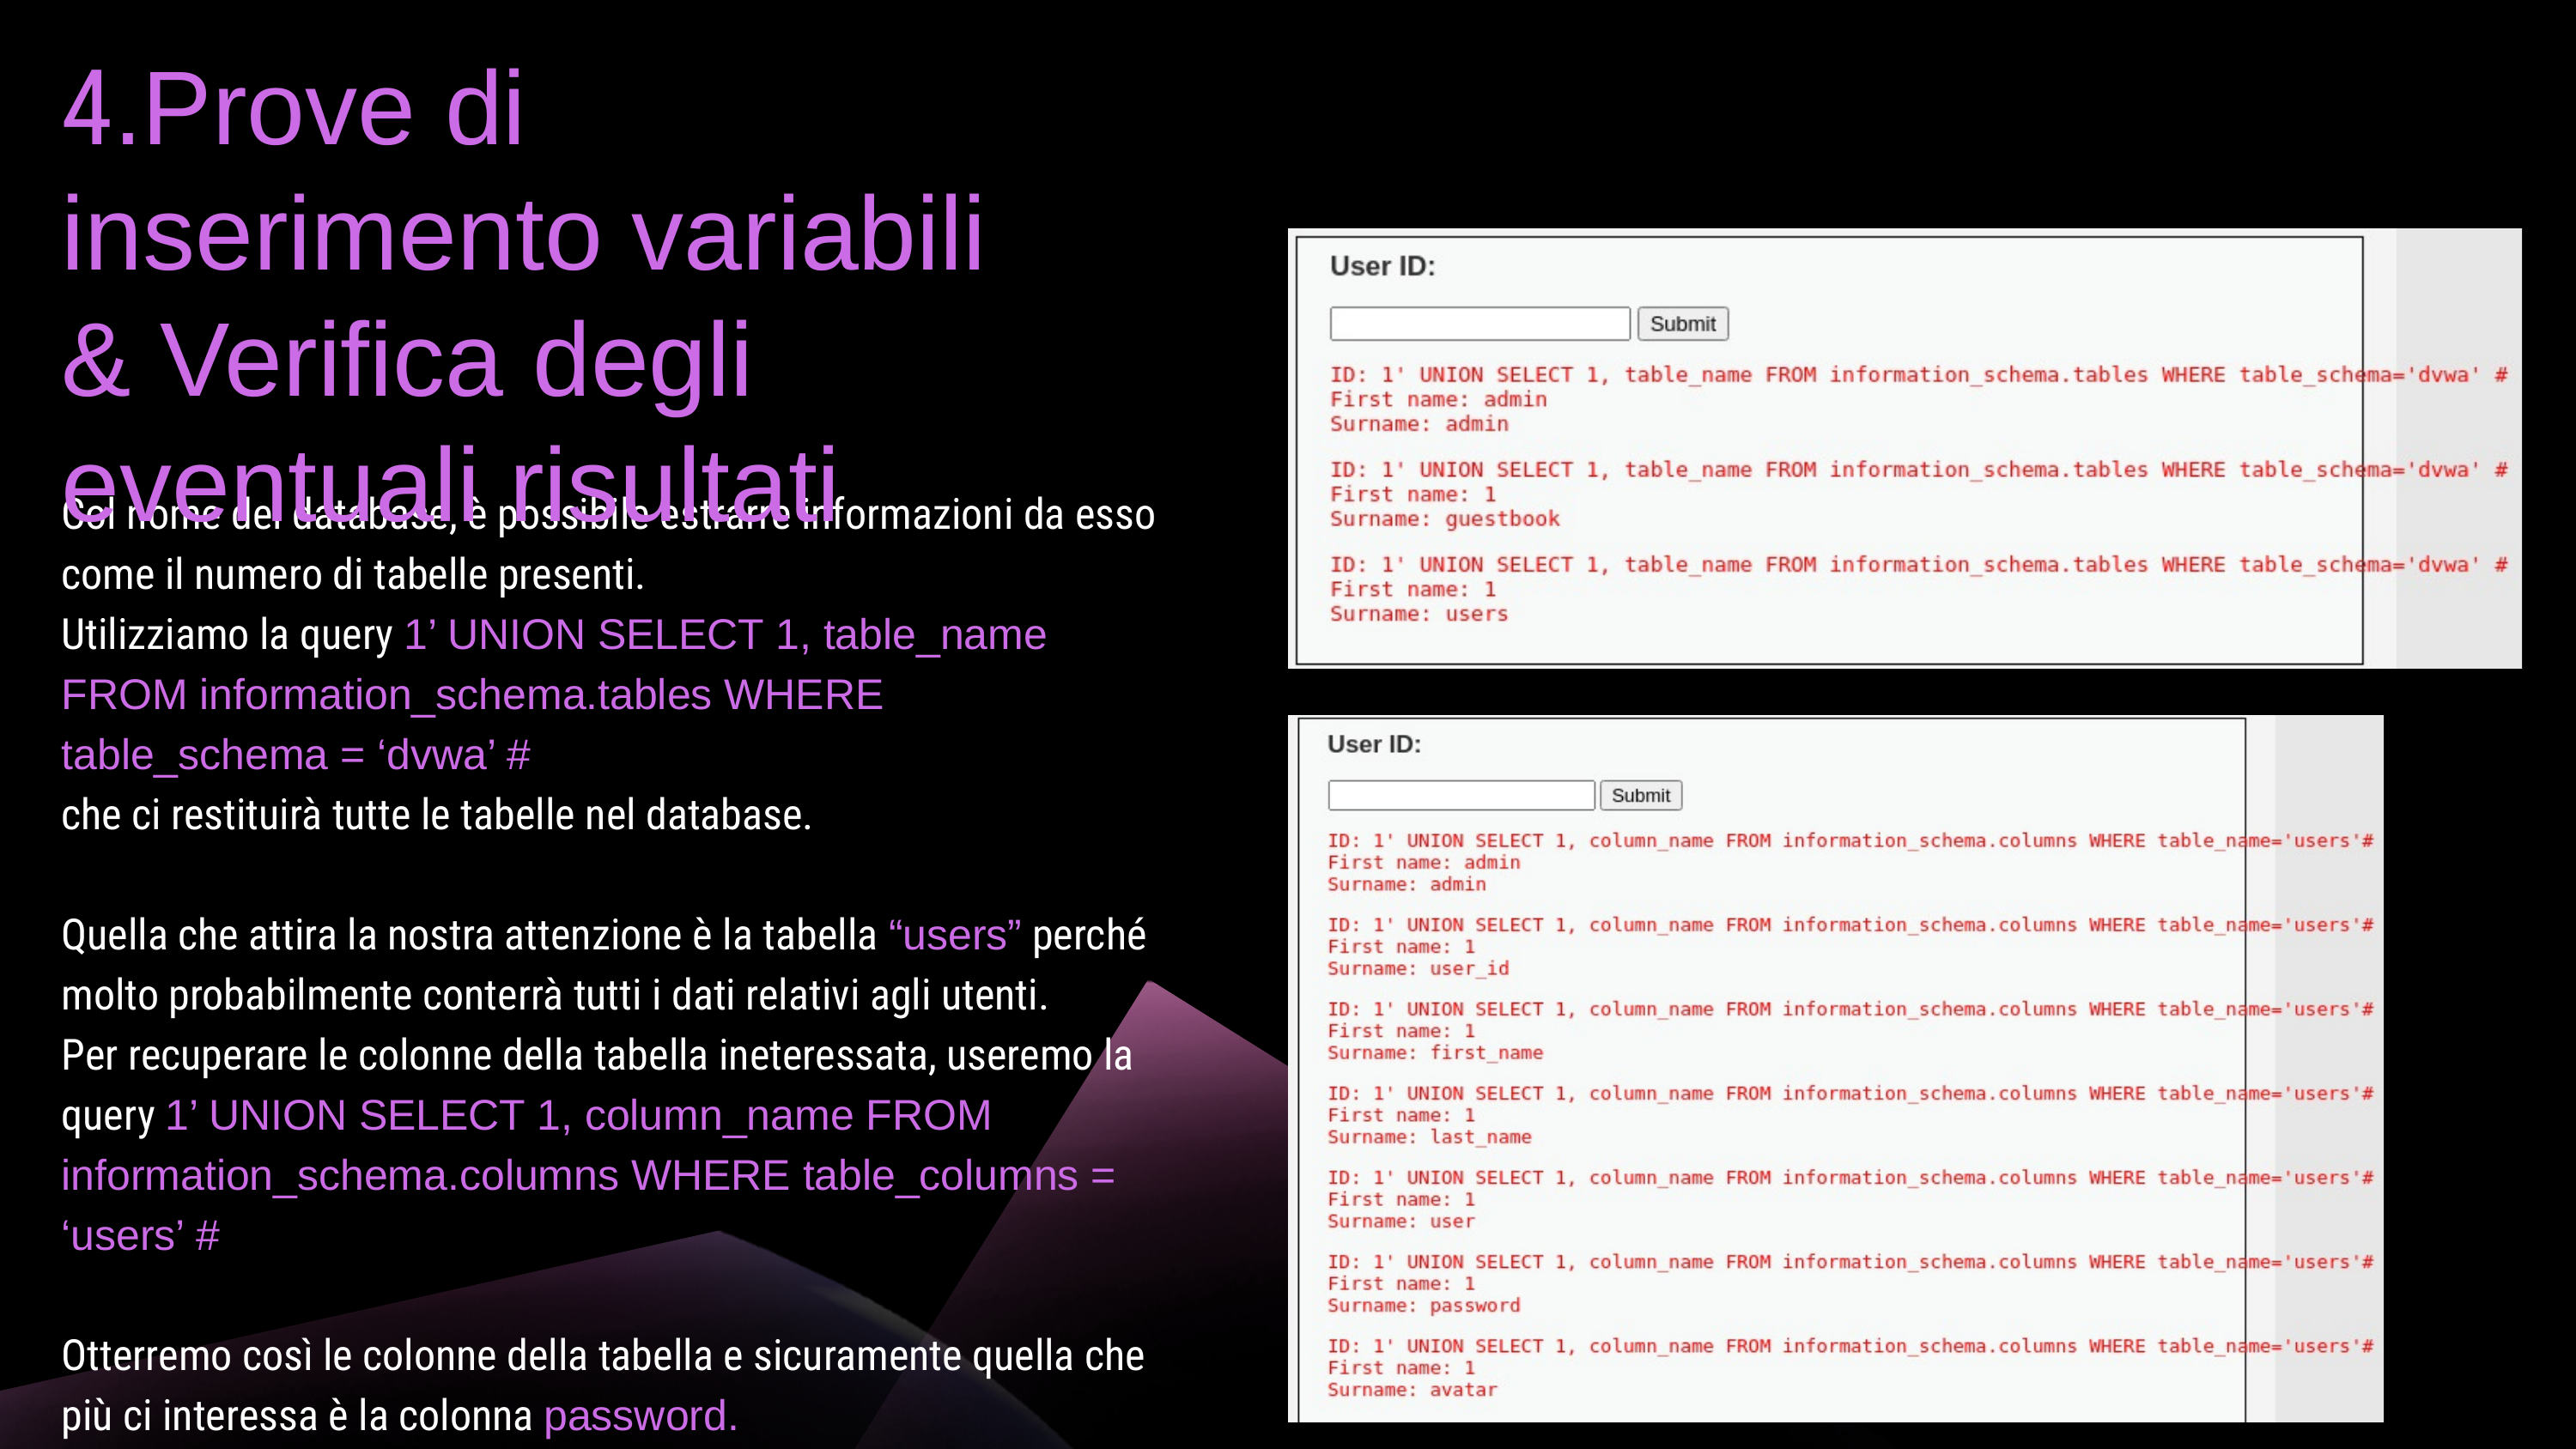

4.Prove di inserimento variabili & Verifica degli eventuali risultati

Col nome del database, è possibile estrarre informazioni da esso come il numero di tabelle presenti.
Utilizziamo la query 1’ UNION SELECT 1, table_name FROM information_schema.tables WHERE table_schema = ‘dvwa’ #
che ci restituirà tutte le tabelle nel database.

Quella che attira la nostra attenzione è la tabella “users” perché molto probabilmente conterrà tutti i dati relativi agli utenti.
Per recuperare le colonne della tabella ineteressata, useremo la query 1’ UNION SELECT 1, column_name FROM information_schema.columns WHERE table_columns = ‘users’ #

Otterremo così le colonne della tabella e sicuramente quella che più ci interessa è la colonna password.